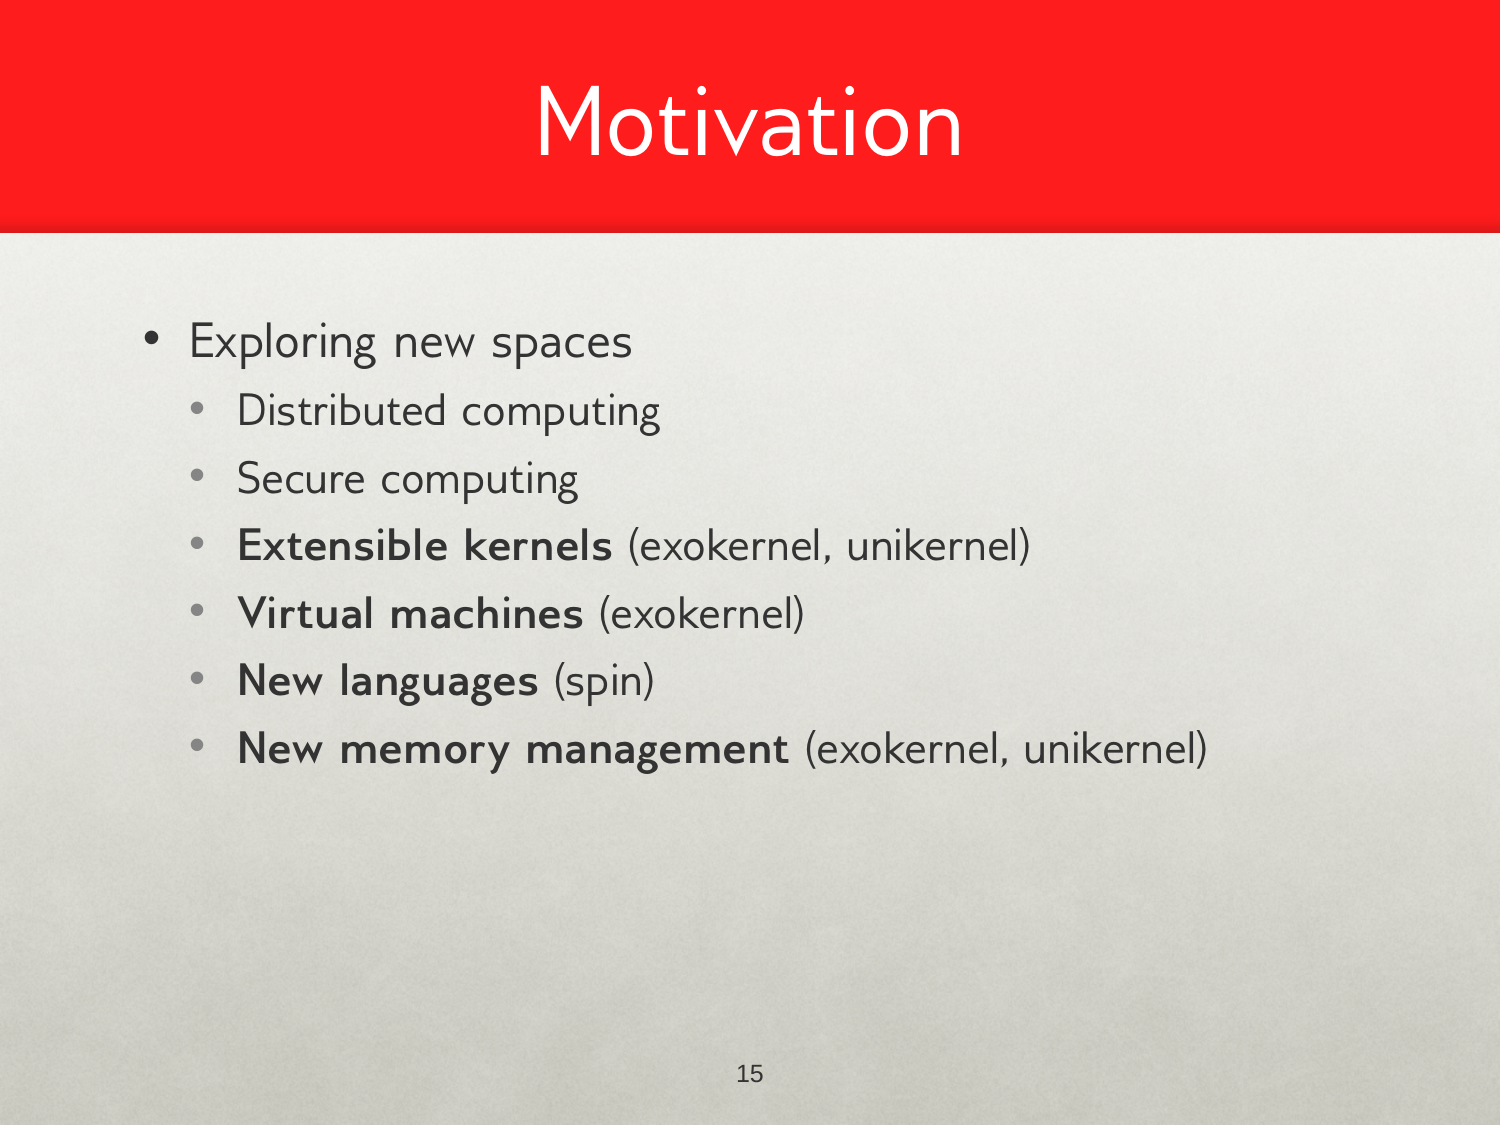

# Motivation
Exploring new spaces
Distributed computing
Secure computing
Extensible kernels (exokernel, unikernel)
Virtual machines (exokernel)
New languages (spin)
New memory management (exokernel, unikernel)
15